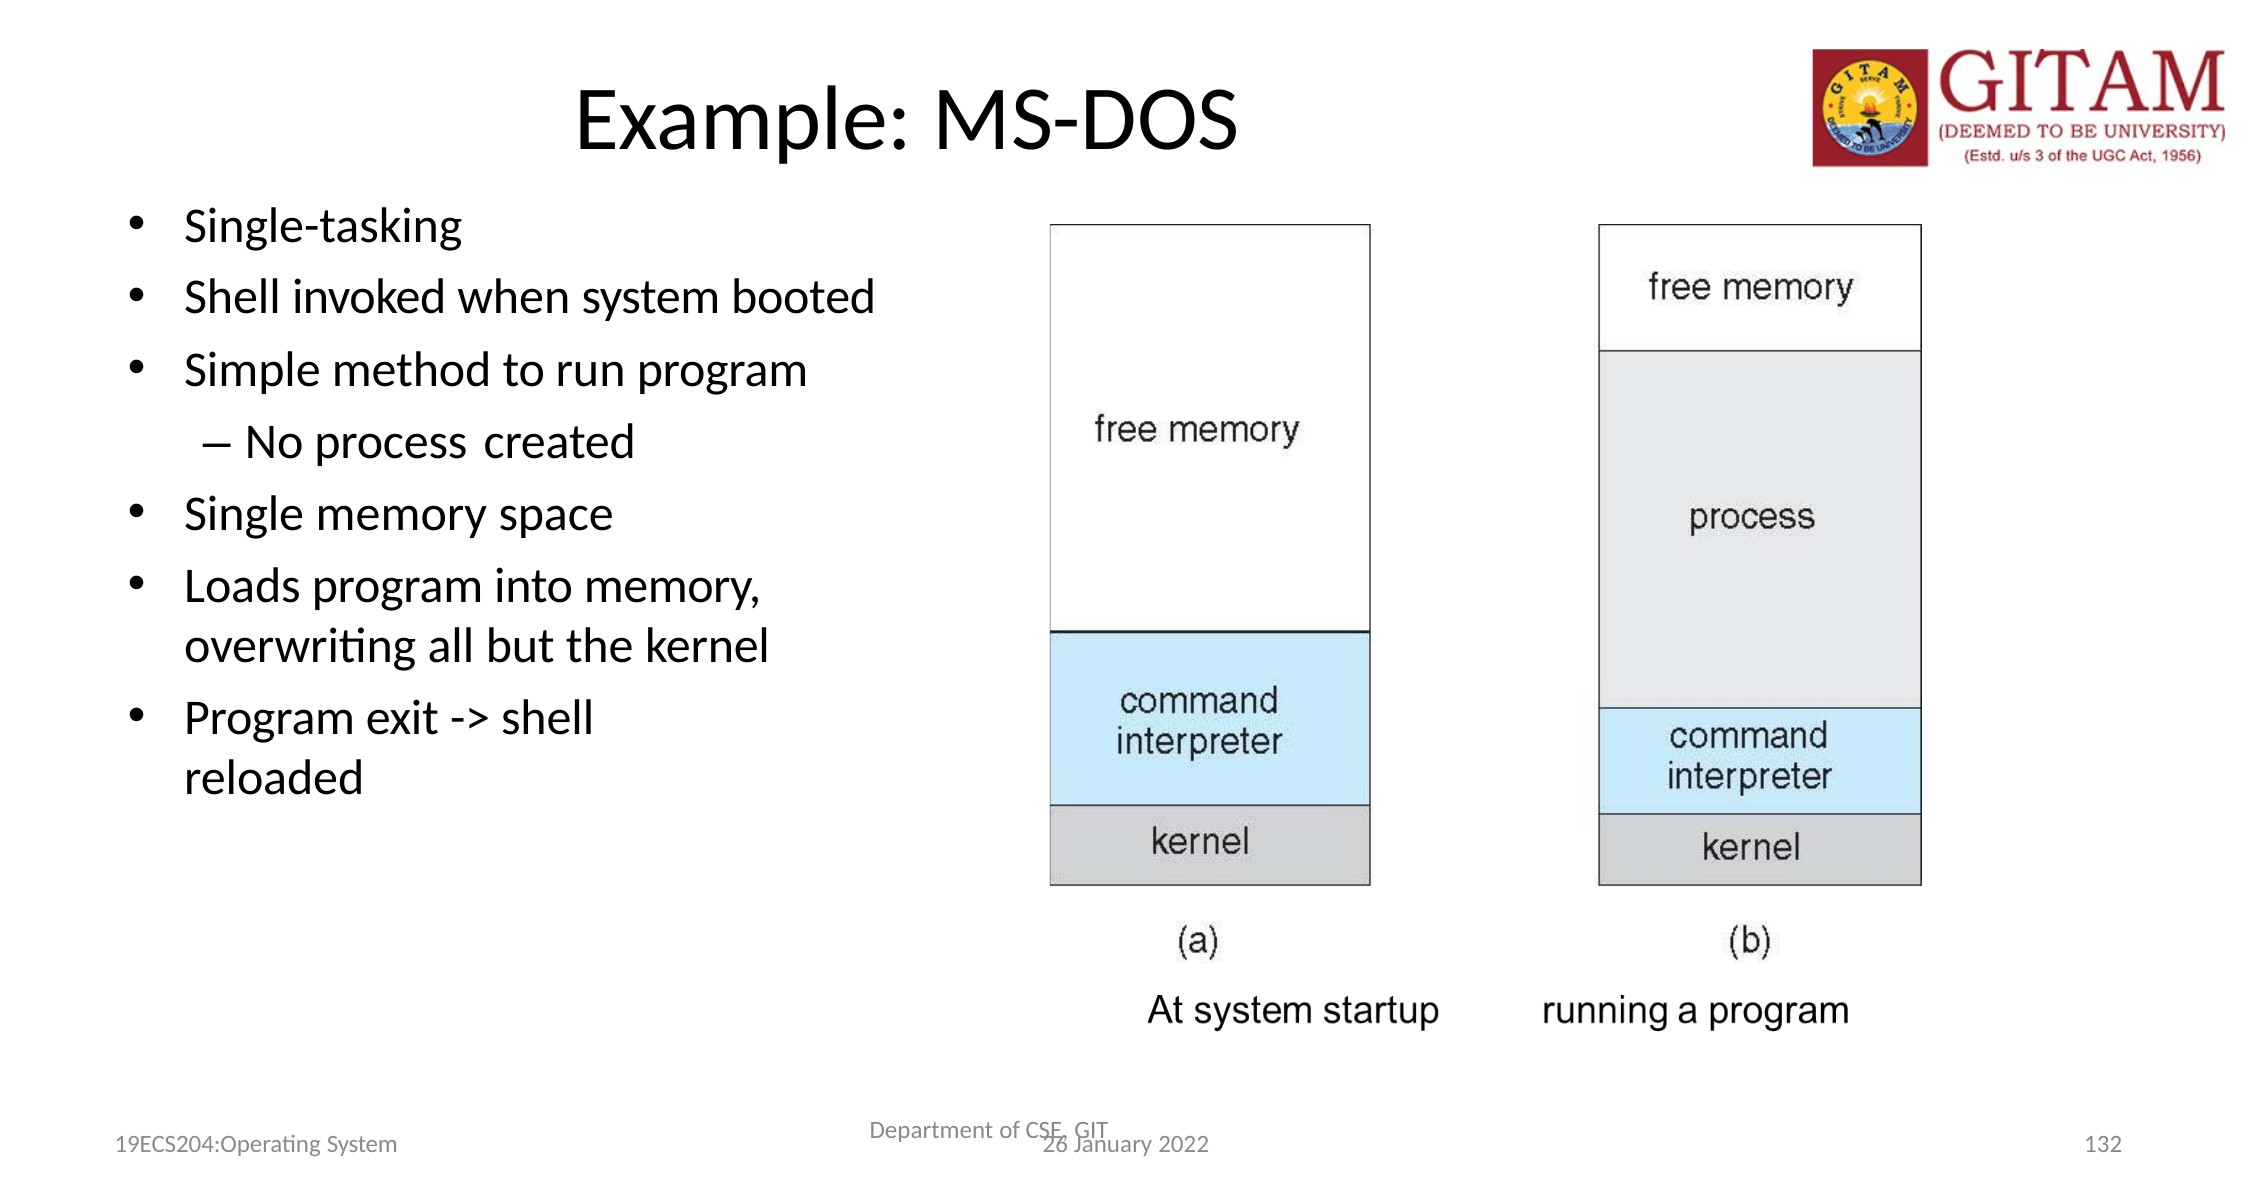

19ECS204:Operating System
26 January 2022

# Example: MS-DOS
Single-tasking
Shell invoked when system booted
Simple method to run program
– No process created
Single memory space
Loads program into memory,  overwriting all but the kernel
Program exit -> shell reloaded

Department of CSE, GIT
132